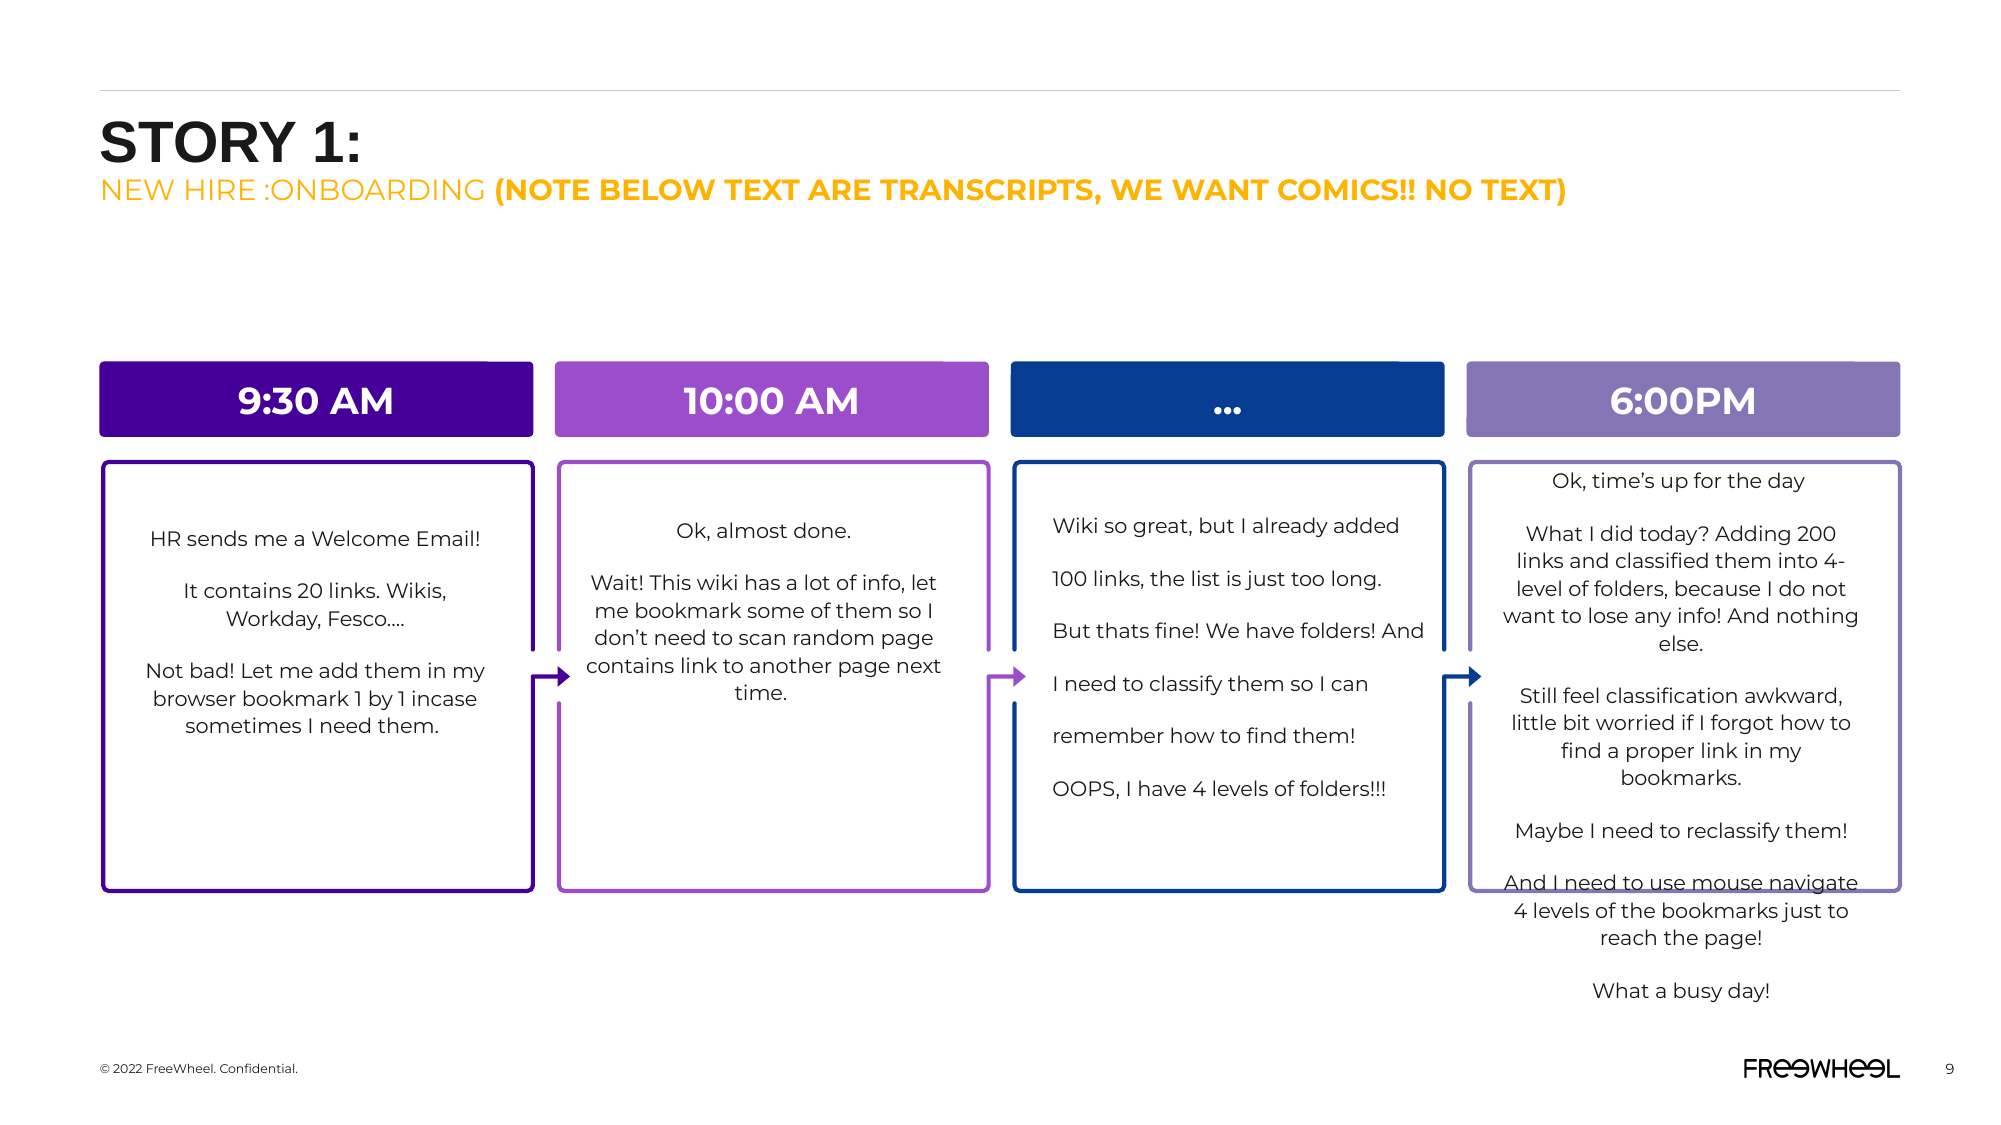

STORY 1:
New hire :onboarding (NOTE BELOW Text are transcripts, we want comics!! NO TEXT)
9:30 am
10:00 AM
...
6:00PM

Ok, time’s up for the day
What I did today? Adding 200 links and classified them into 4-level of folders, because I do not want to lose any info! And nothing else.
Still feel classification awkward, little bit worried if I forgot how to find a proper link in my bookmarks.
Maybe I need to reclassify them!
And I need to use mouse navigate 4 levels of the bookmarks just to reach the page!
What a busy day!

Wiki so great, but I already added
100 links, the list is just too long.
But thats fine! We have folders! And
I need to classify them so I can
remember how to find them!
OOPS, I have 4 levels of folders!!!

Ok, almost done.
Wait! This wiki has a lot of info, let me bookmark some of them so I don’t need to scan random page contains link to another page next time.

HR sends me a Welcome Email!
It contains 20 links. Wikis, Workday, Fesco....
Not bad! Let me add them in my browser bookmark 1 by 1 incase sometimes I need them.

9